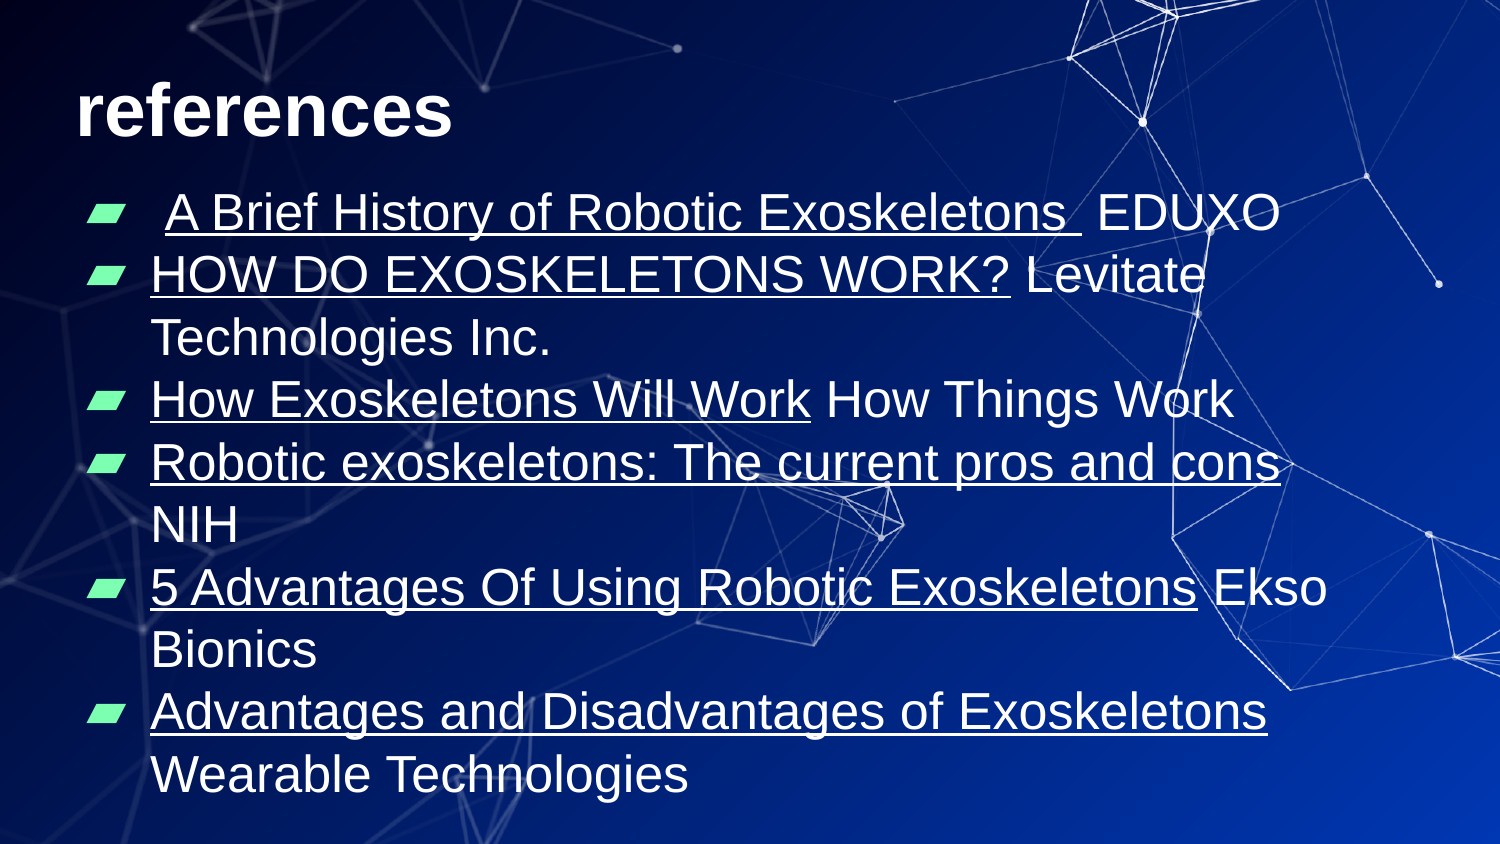

# references
 A Brief History of Robotic Exoskeletons  EDUXO
HOW DO EXOSKELETONS WORK? Levitate Technologies Inc.
How Exoskeletons Will Work How Things Work
Robotic exoskeletons: The current pros and cons NIH
5 Advantages Of Using Robotic Exoskeletons Ekso Bionics
Advantages and Disadvantages of Exoskeletons Wearable Technologies